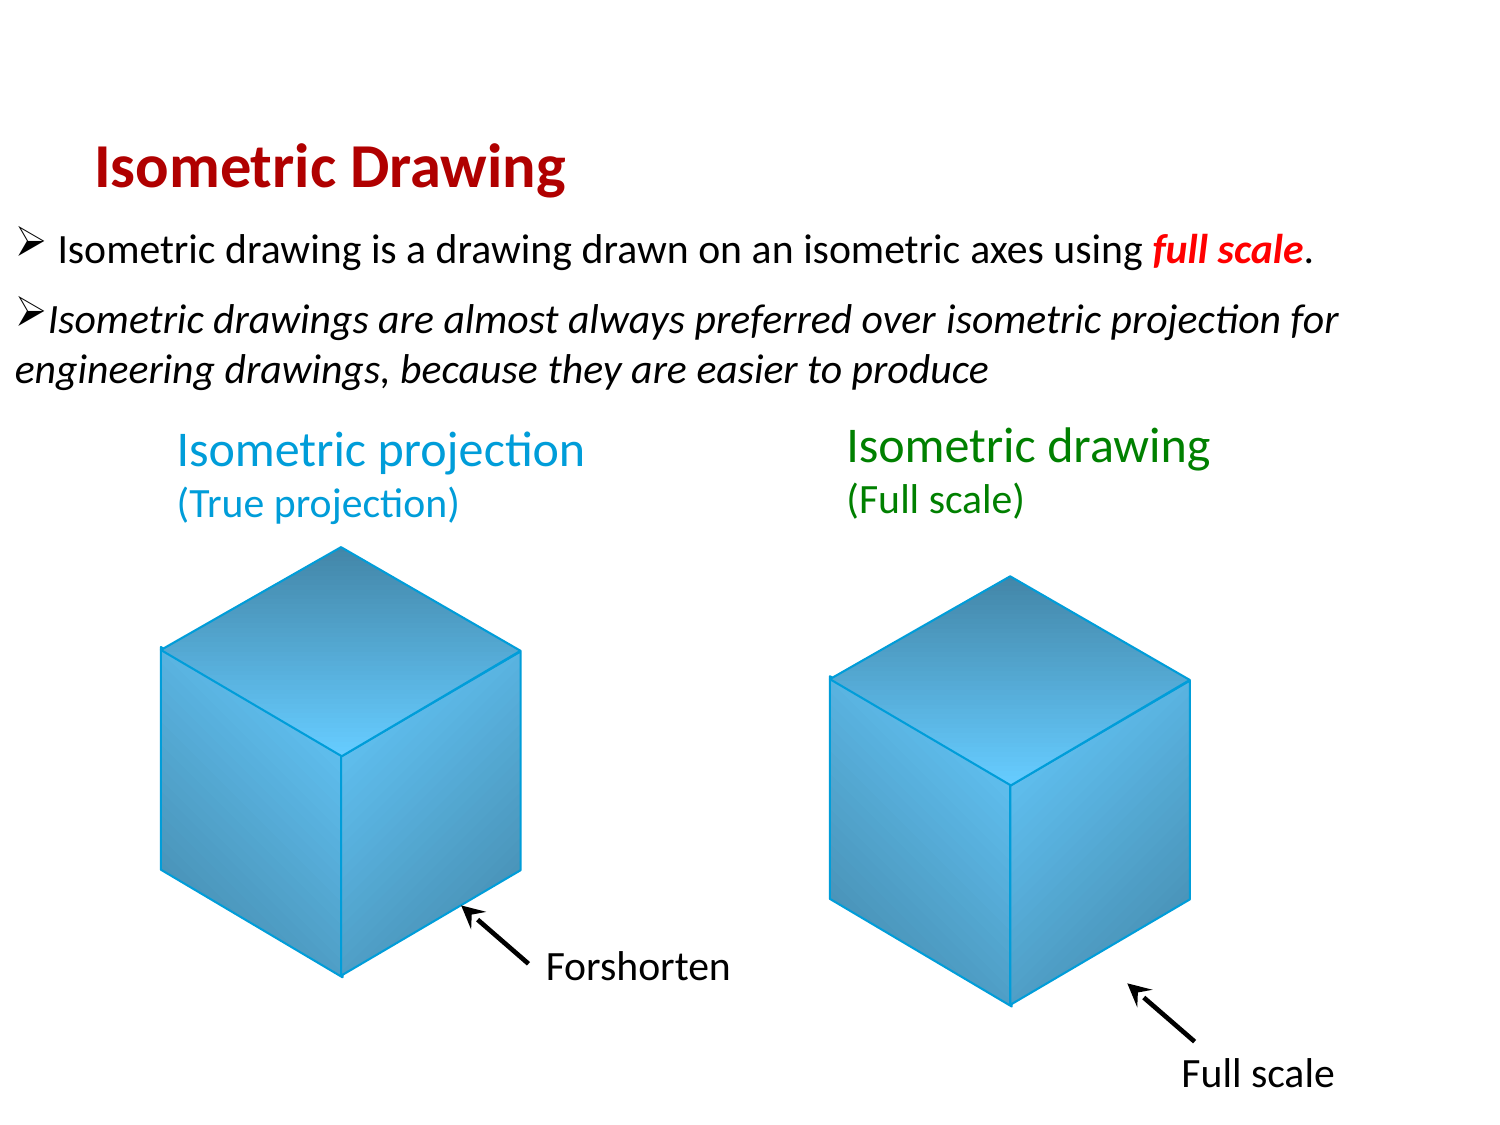

Isometric Drawing
 Isometric drawing is a drawing drawn on an isometric axes using full scale.

Isometric drawings are almost always preferred over isometric projection for engineering drawings, because they are easier to produce
Isometric drawing
(Full scale)
Isometric projection
(True projection)

Forshorten

Full scale